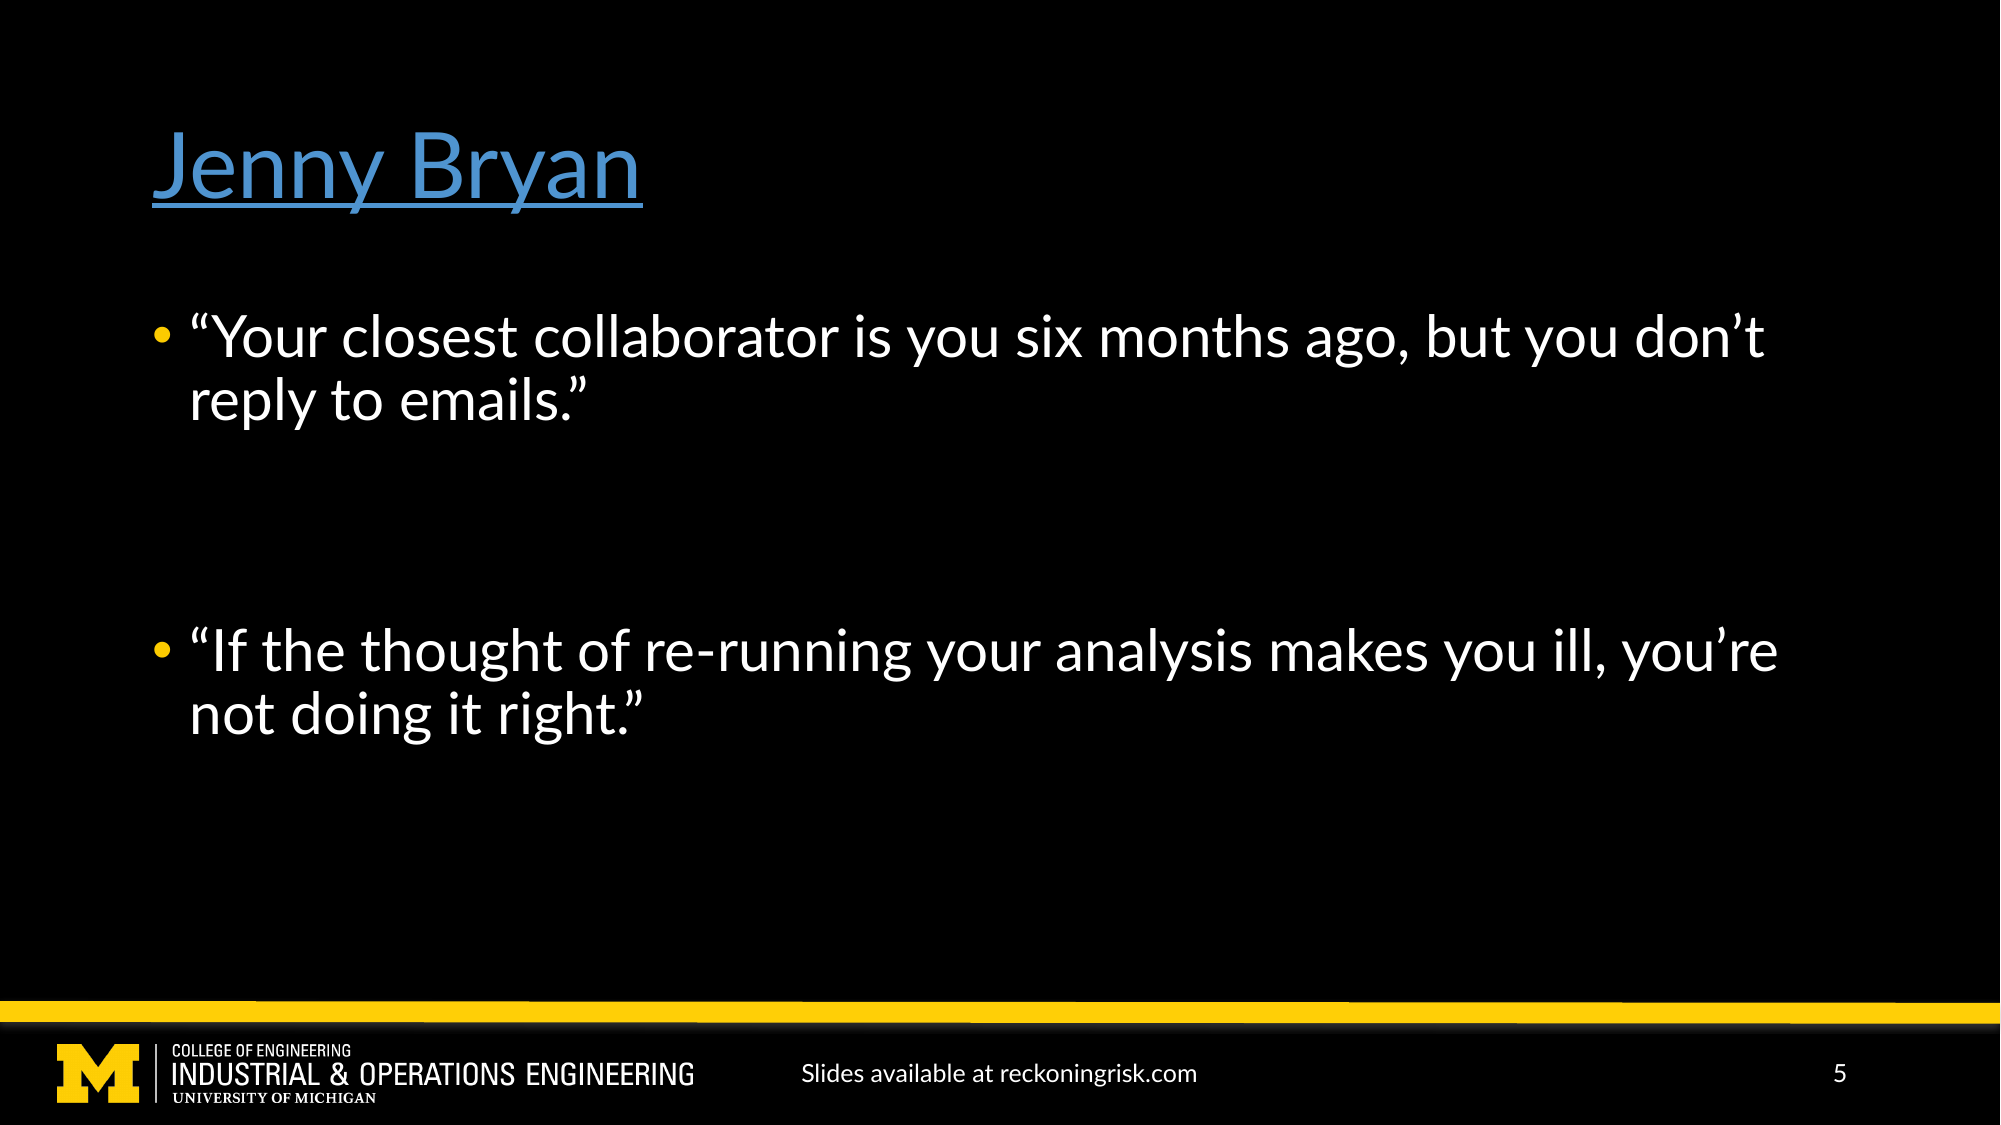

# Jenny Bryan
“Your closest collaborator is you six months ago, but you don’t reply to emails.”

“If the thought of re-running your analysis makes you ill, you’re not doing it right.”
Slides available at reckoningrisk.com
5